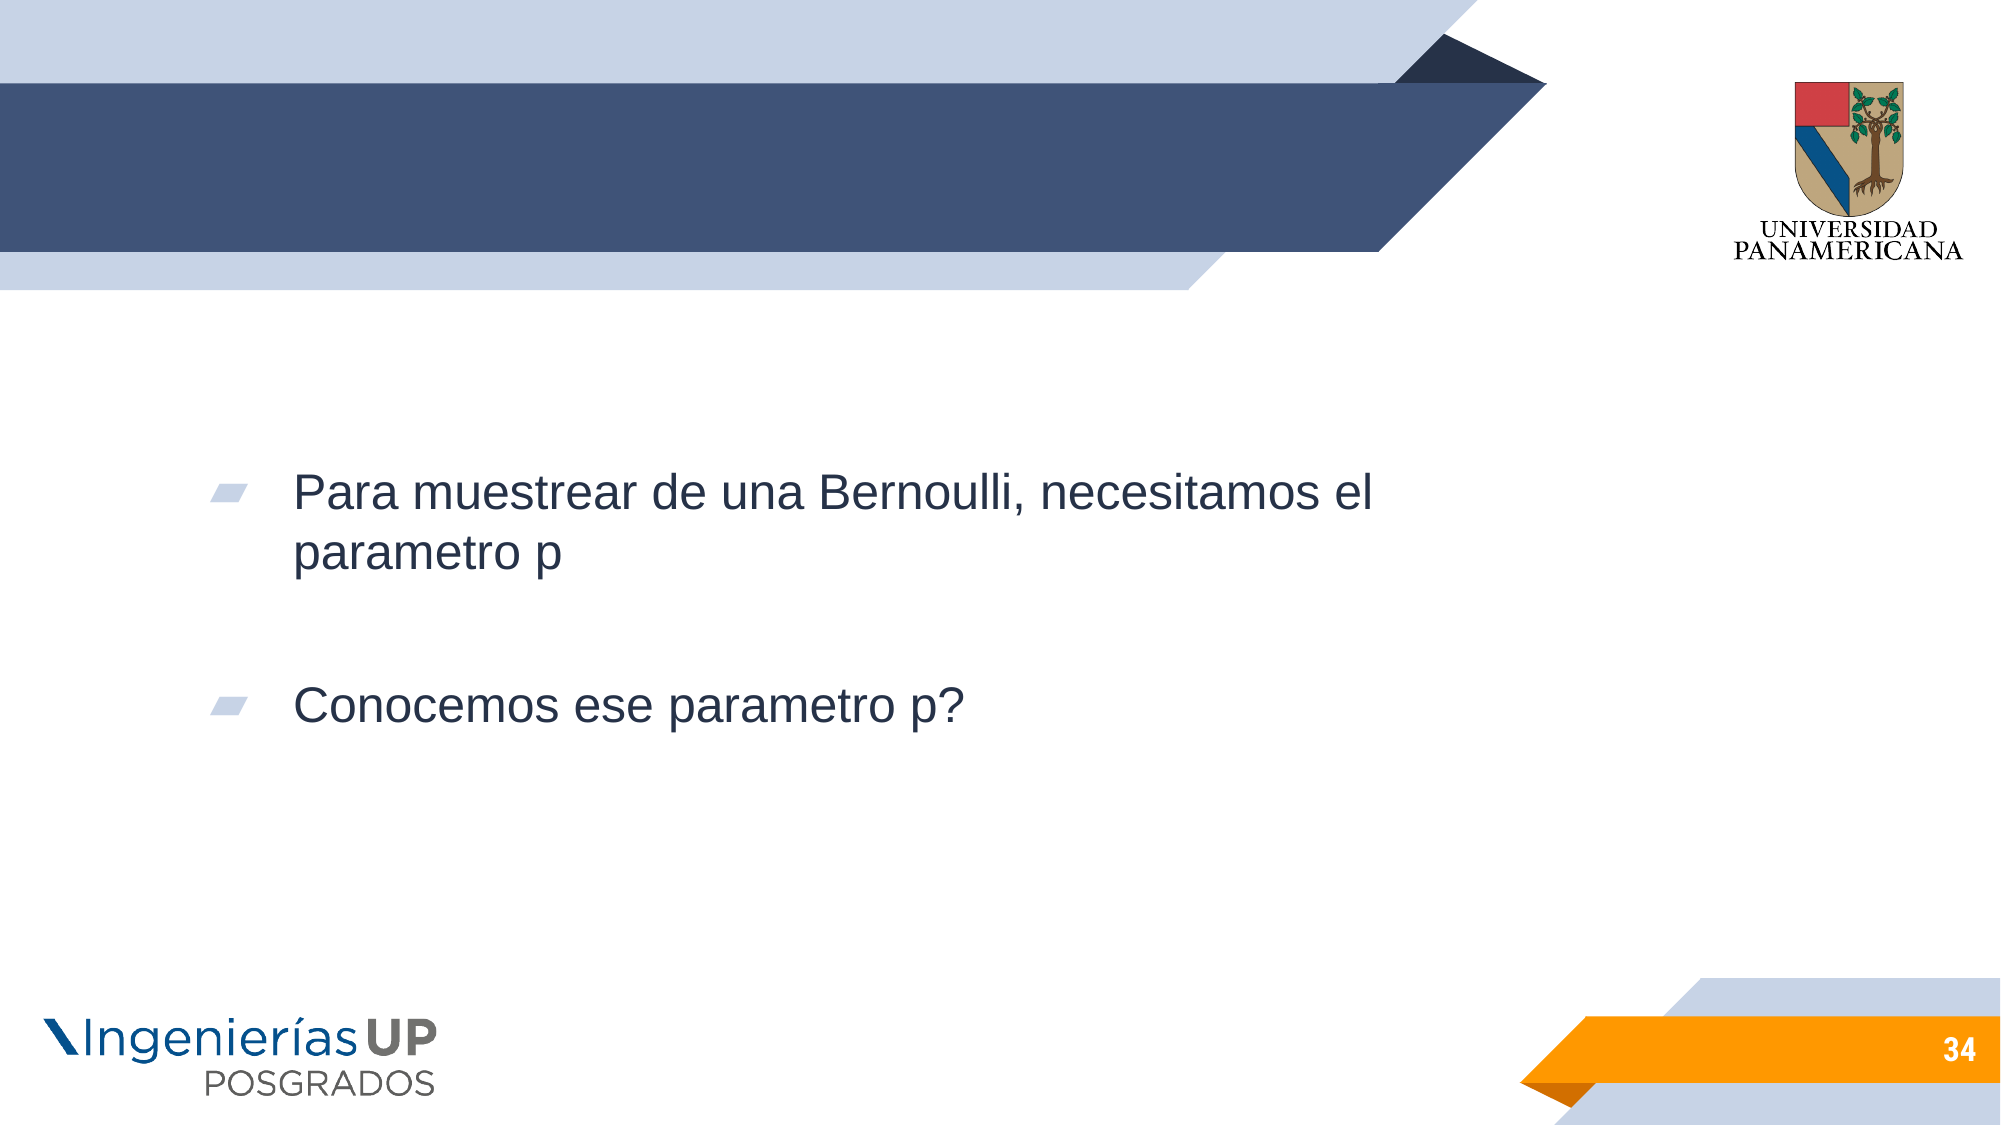

#
Para muestrear de una Bernoulli, necesitamos el parametro p

Conocemos ese parametro p?

34